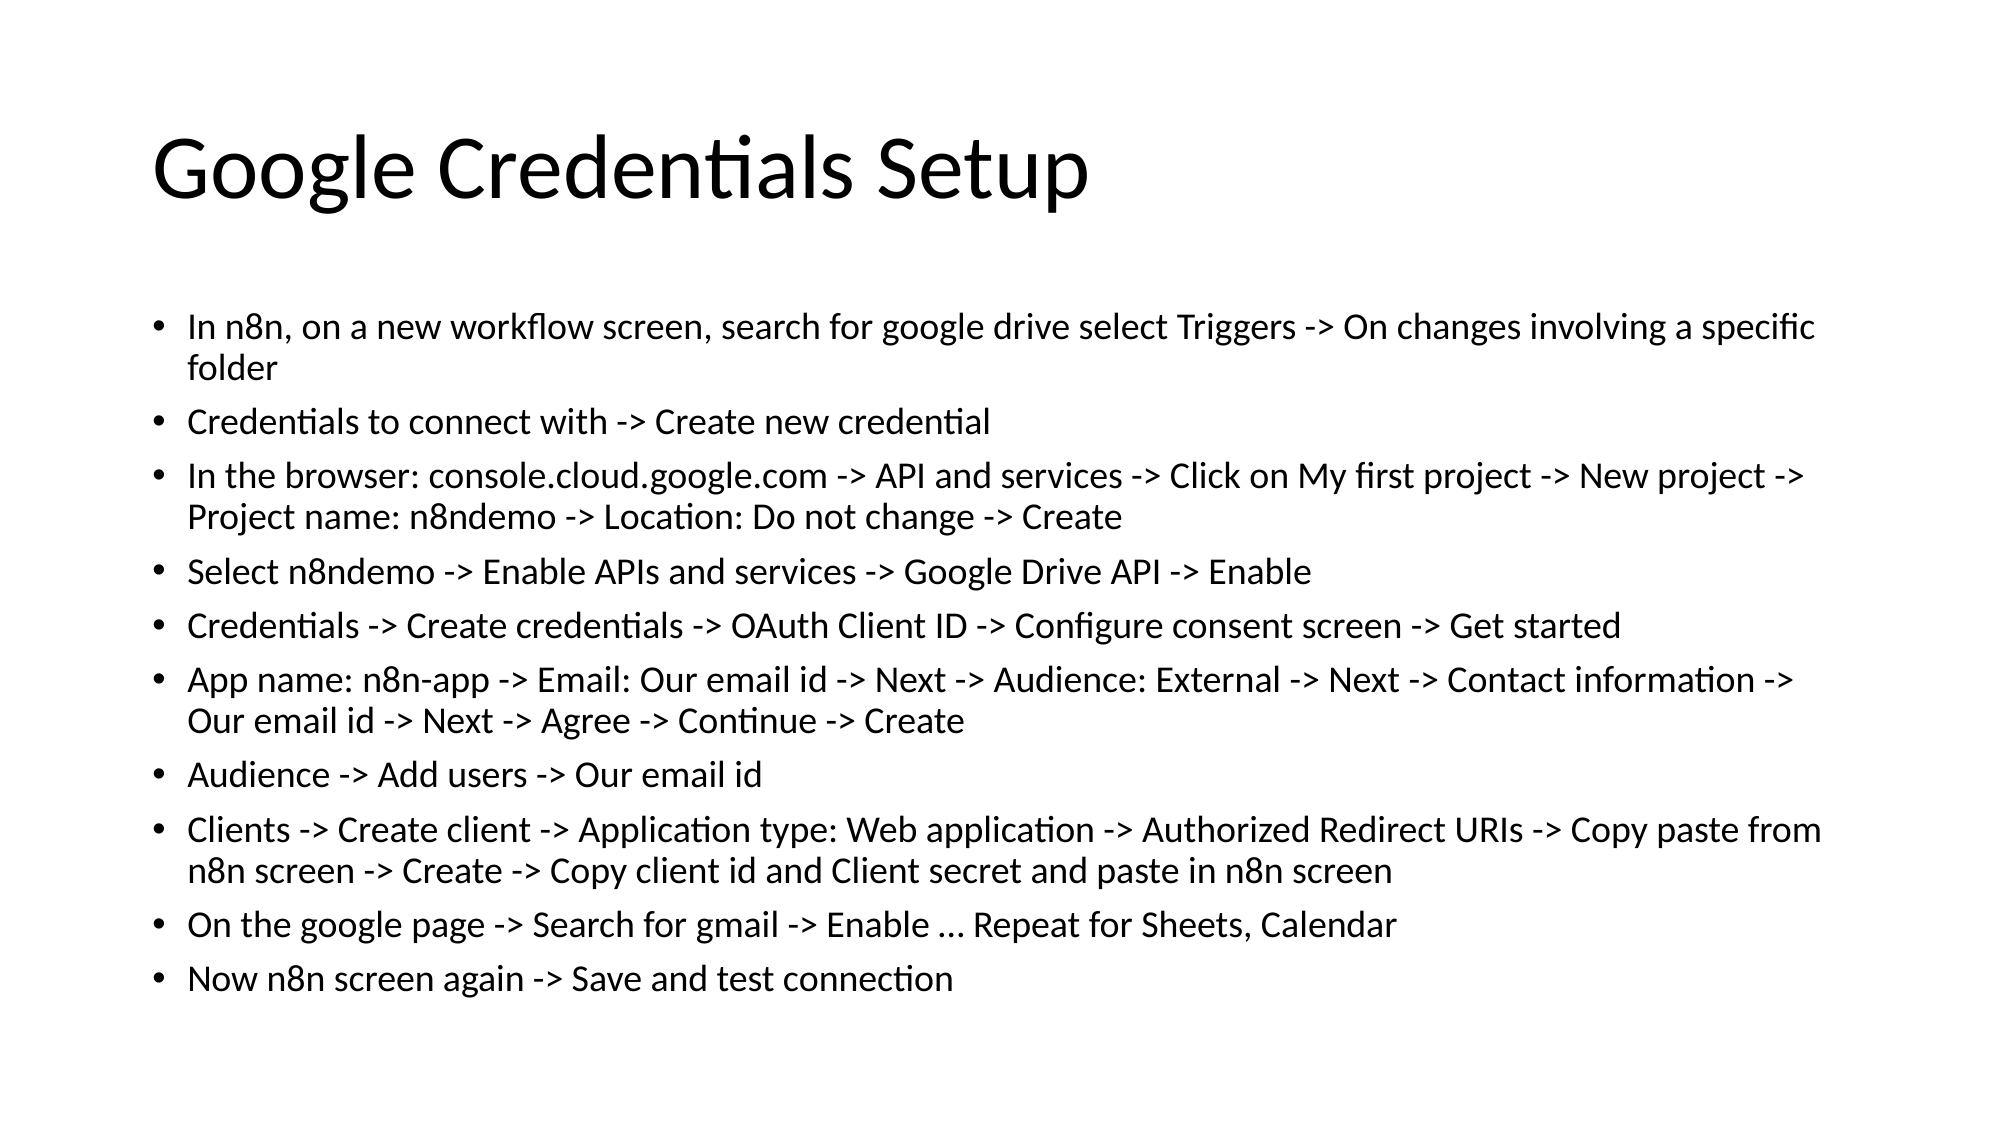

# Google Credentials Setup
In n8n, on a new workflow screen, search for google drive select Triggers -> On changes involving a specific folder
Credentials to connect with -> Create new credential
In the browser: console.cloud.google.com -> API and services -> Click on My first project -> New project -> Project name: n8ndemo -> Location: Do not change -> Create
Select n8ndemo -> Enable APIs and services -> Google Drive API -> Enable
Credentials -> Create credentials -> OAuth Client ID -> Configure consent screen -> Get started
App name: n8n-app -> Email: Our email id -> Next -> Audience: External -> Next -> Contact information -> Our email id -> Next -> Agree -> Continue -> Create
Audience -> Add users -> Our email id
Clients -> Create client -> Application type: Web application -> Authorized Redirect URIs -> Copy paste from n8n screen -> Create -> Copy client id and Client secret and paste in n8n screen
On the google page -> Search for gmail -> Enable … Repeat for Sheets, Calendar
Now n8n screen again -> Save and test connection